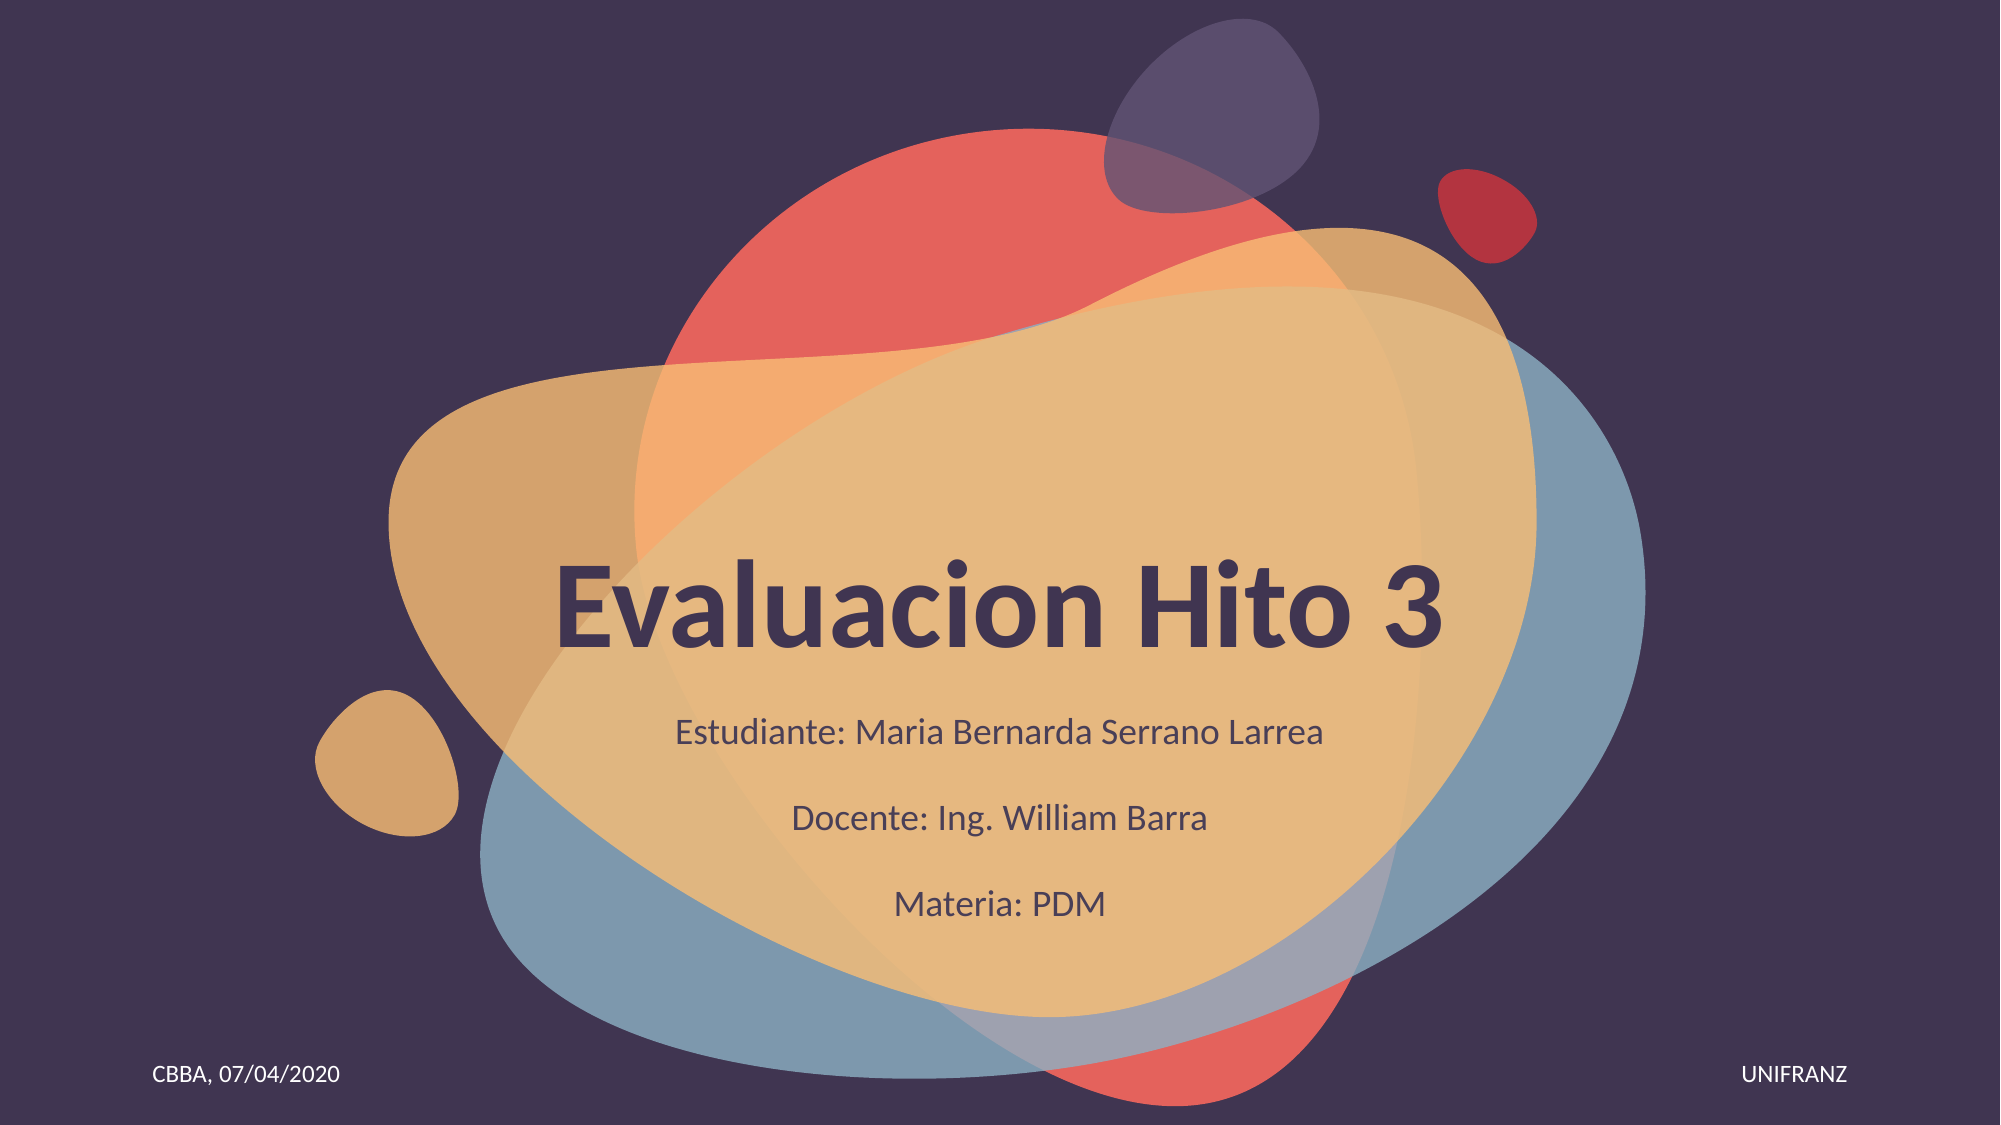

# Evaluacion Hito 3
Estudiante: Maria Bernarda Serrano Larrea
Docente: Ing. William Barra
Materia: PDM
CBBA, 07/04/2020
UNIFRANZ